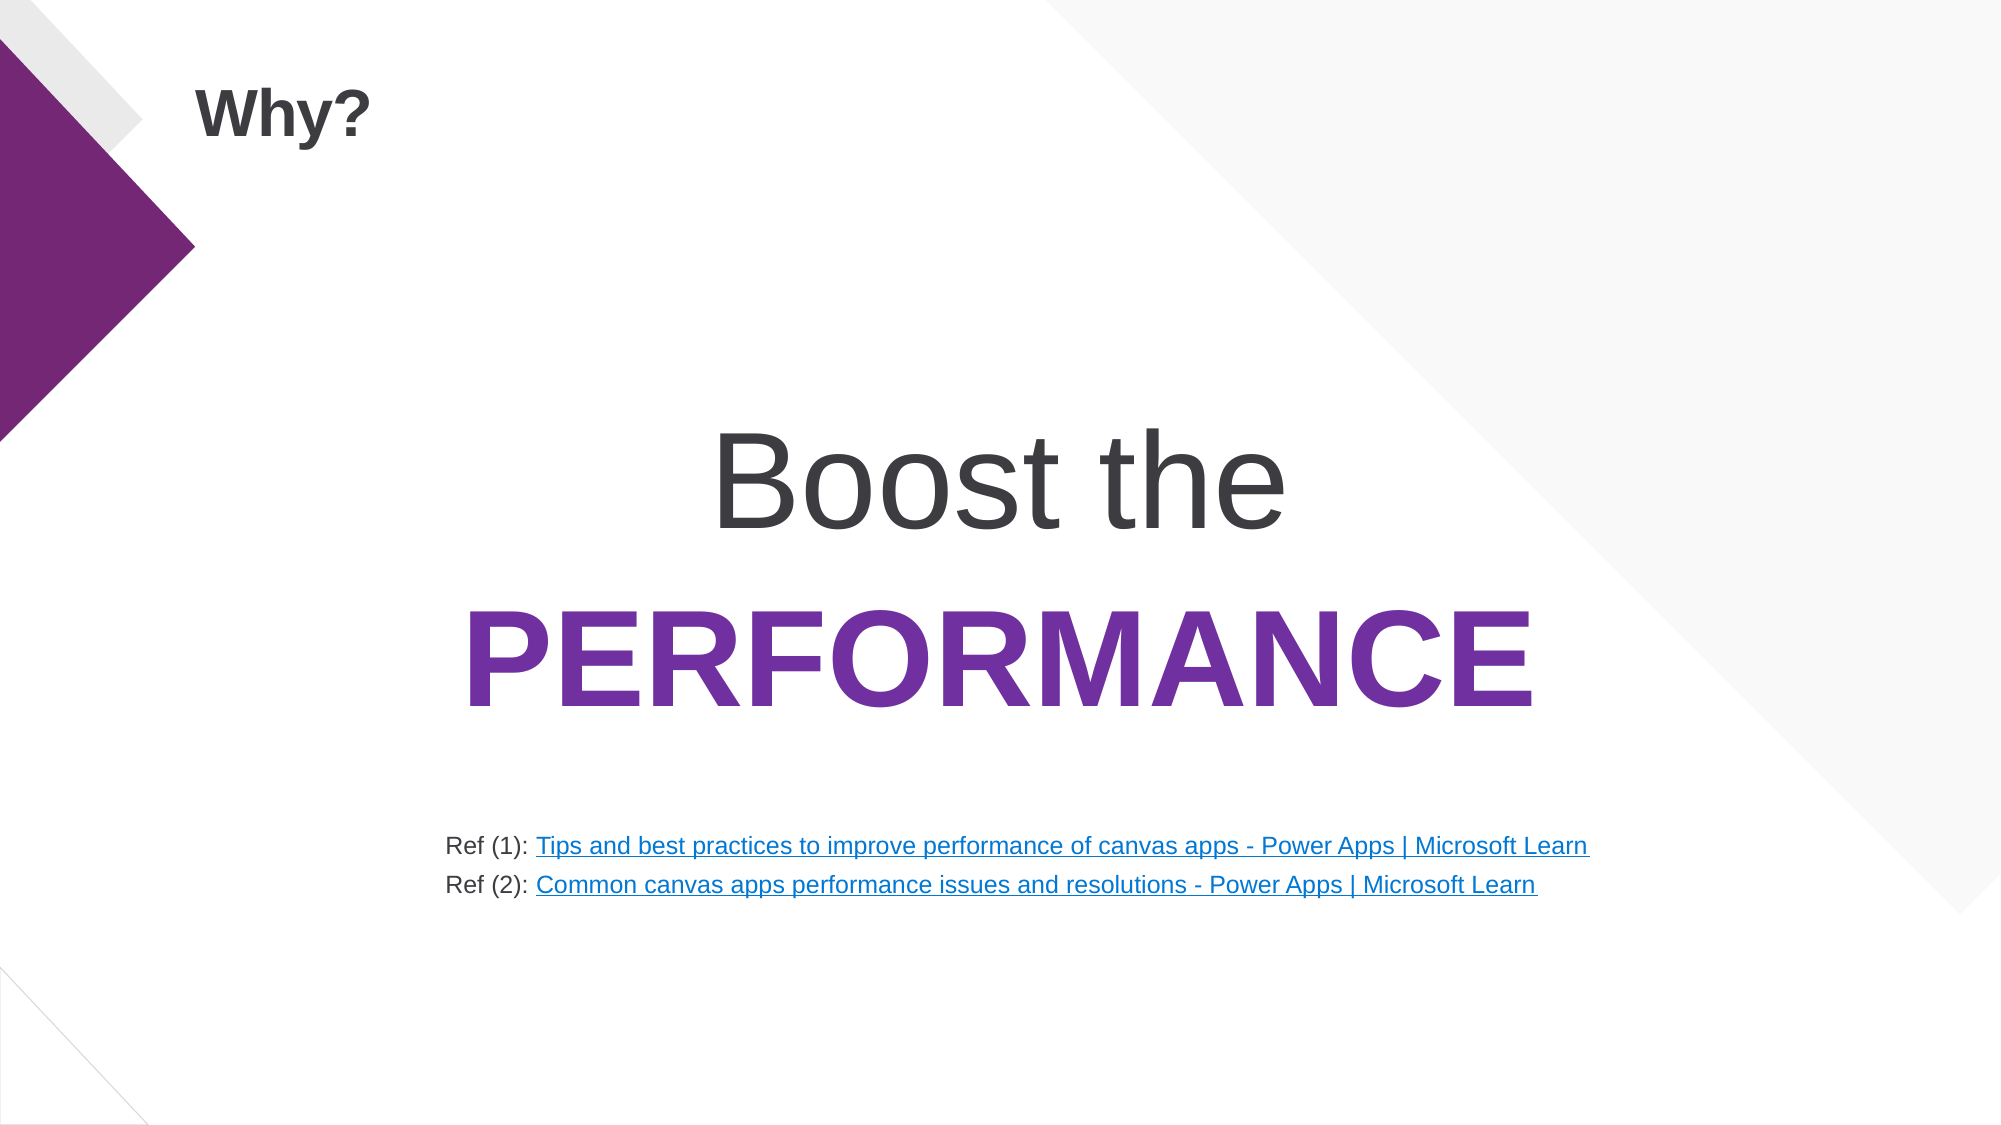

# Why?
Boost the
PERFORMANCE
Ref (1): Tips and best practices to improve performance of canvas apps - Power Apps | Microsoft Learn
Ref (2): Common canvas apps performance issues and resolutions - Power Apps | Microsoft Learn